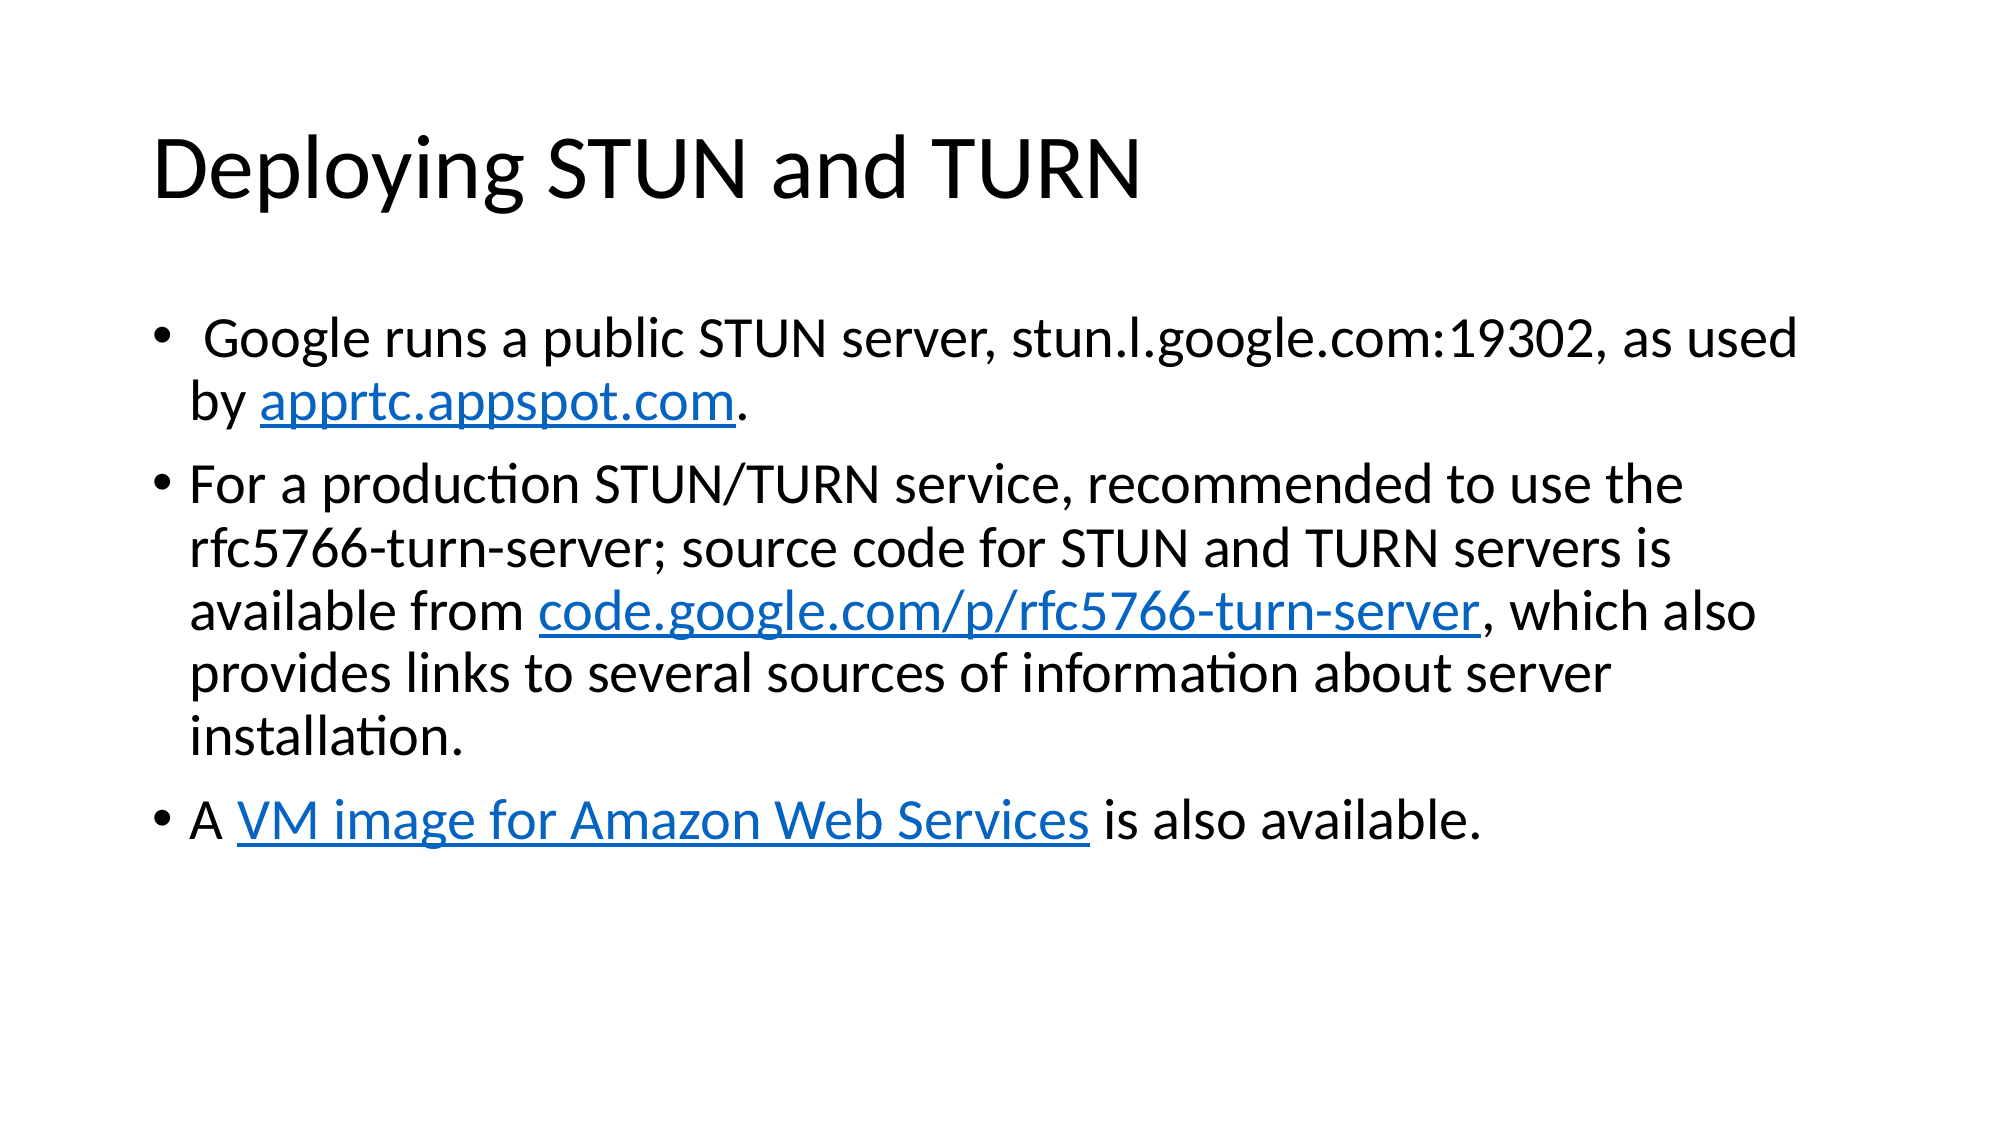

# Deploying STUN and TURN
 Google runs a public STUN server, stun.l.google.com:19302, as used by apprtc.appspot.com.
For a production STUN/TURN service, recommended to use the rfc5766-turn-server; source code for STUN and TURN servers is available from code.google.com/p/rfc5766-turn-server, which also provides links to several sources of information about server installation.
A VM image for Amazon Web Services is also available.